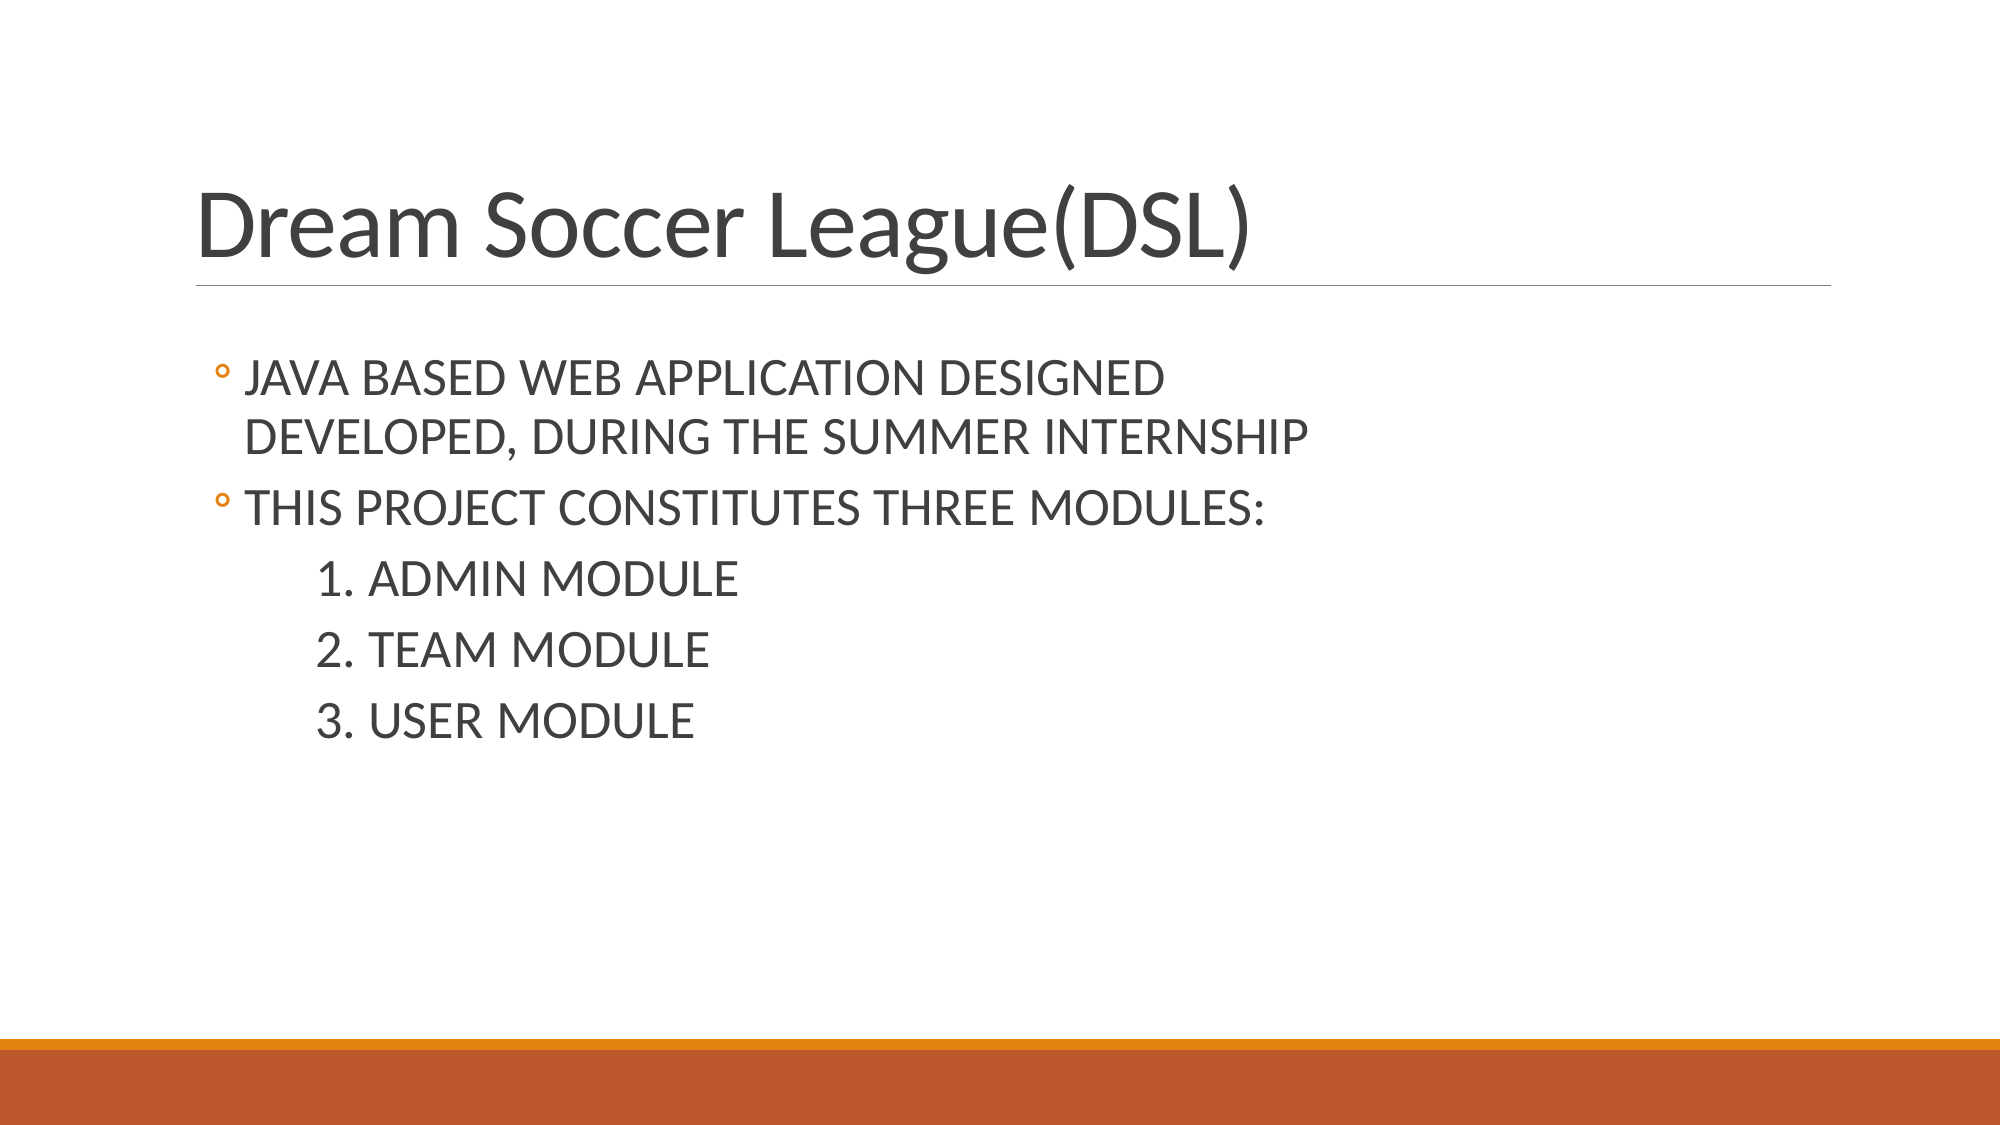

# Dream Soccer League(DSL)
JAVA BASED WEB APPLICATION DESIGNED DEVELOPED, DURING THE SUMMER INTERNSHIP
THIS PROJECT CONSTITUTES THREE MODULES:
      1. ADMIN MODULE
      2. TEAM MODULE
      3. USER MODULE